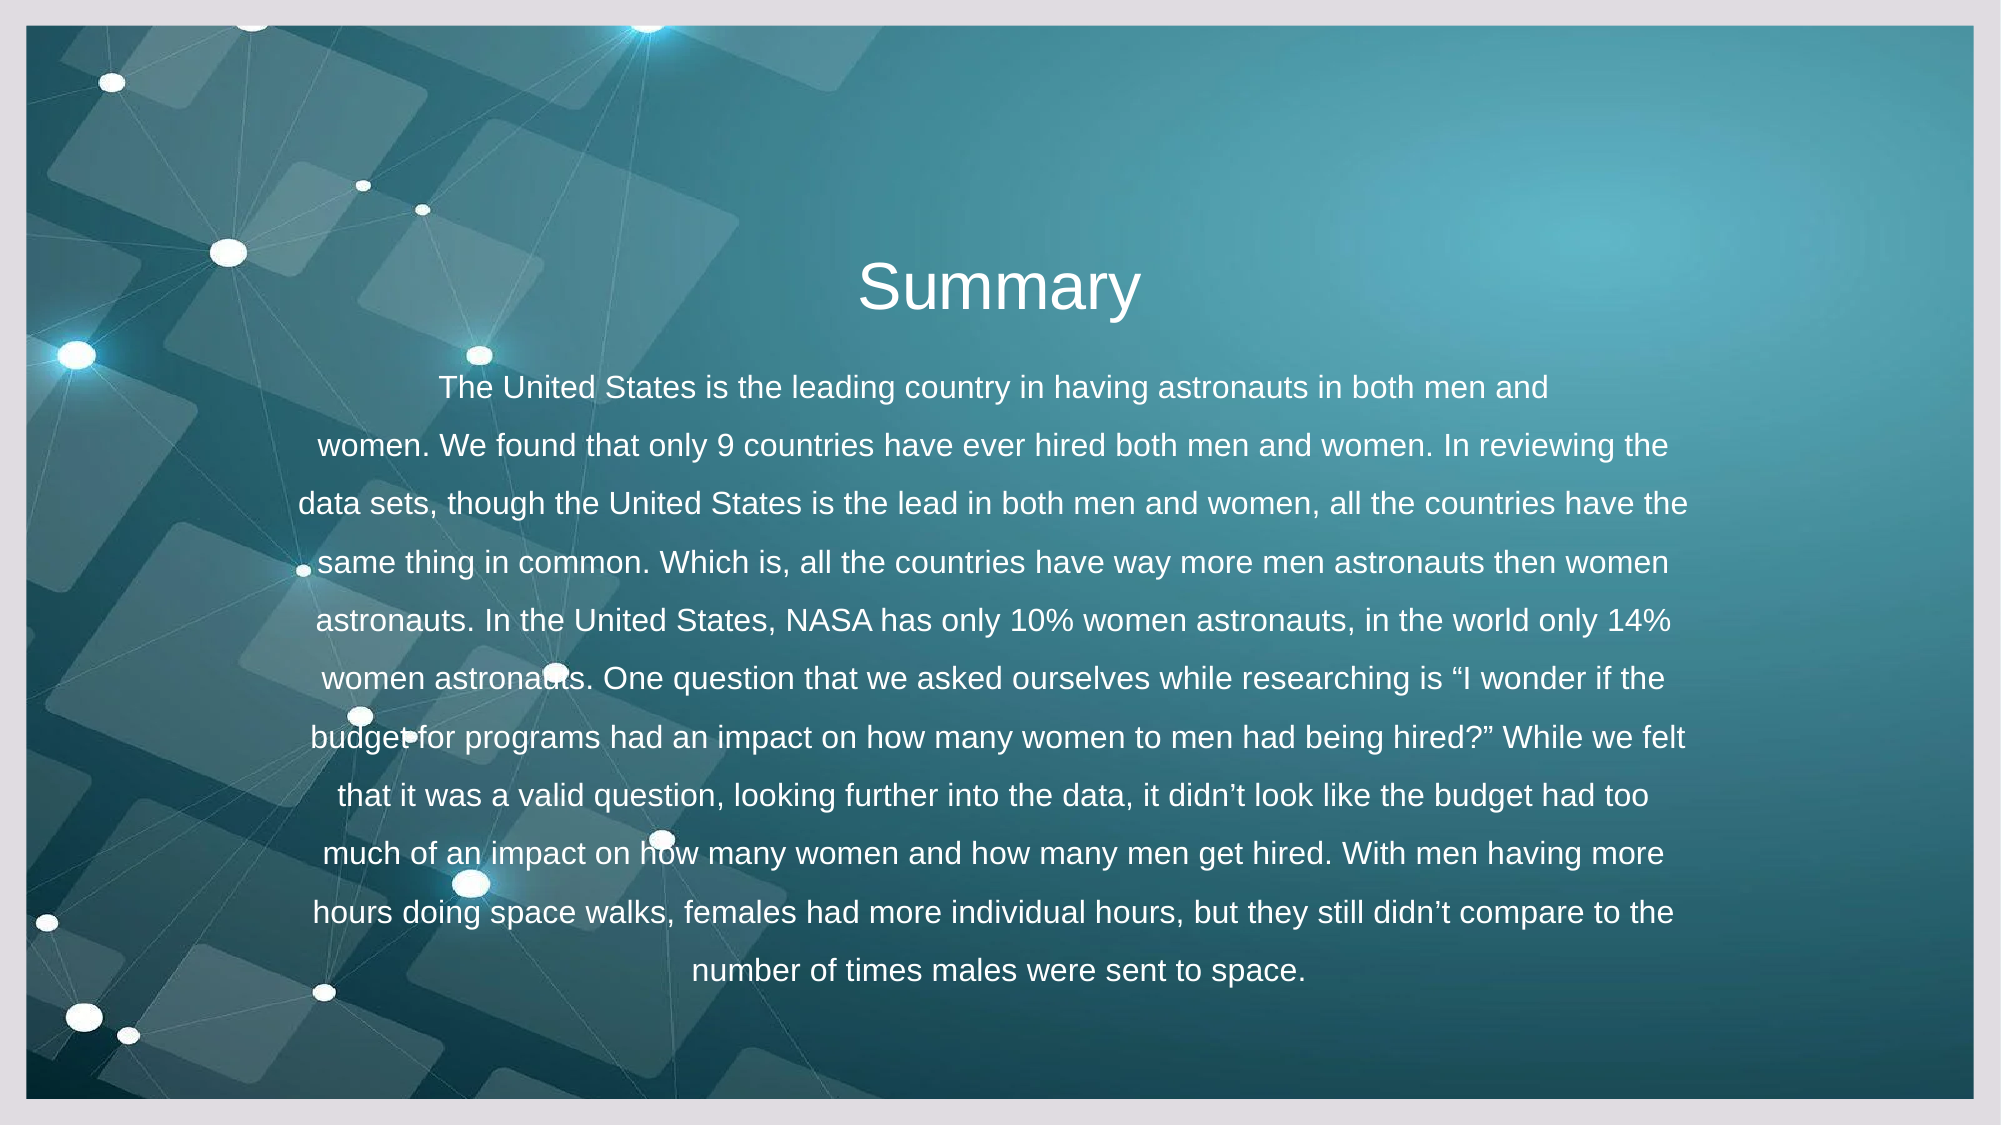

# Summary
The United States is the leading country in having astronauts in both men and
women. We found that only 9 countries have ever hired both men and women. In reviewing the
data sets, though the United States is the lead in both men and women, all the countries have the
same thing in common. Which is, all the countries have way more men astronauts then women
astronauts. In the United States, NASA has only 10% women astronauts, in the world only 14%
women astronauts. One question that we asked ourselves while researching is “I wonder if the
budget for programs had an impact on how many women to men had being hired?” While we felt
that it was a valid question, looking further into the data, it didn’t look like the budget had too
much of an impact on how many women and how many men get hired. With men having more
hours doing space walks, females had more individual hours, but they still didn’t compare to the
number of times males were sent to space.